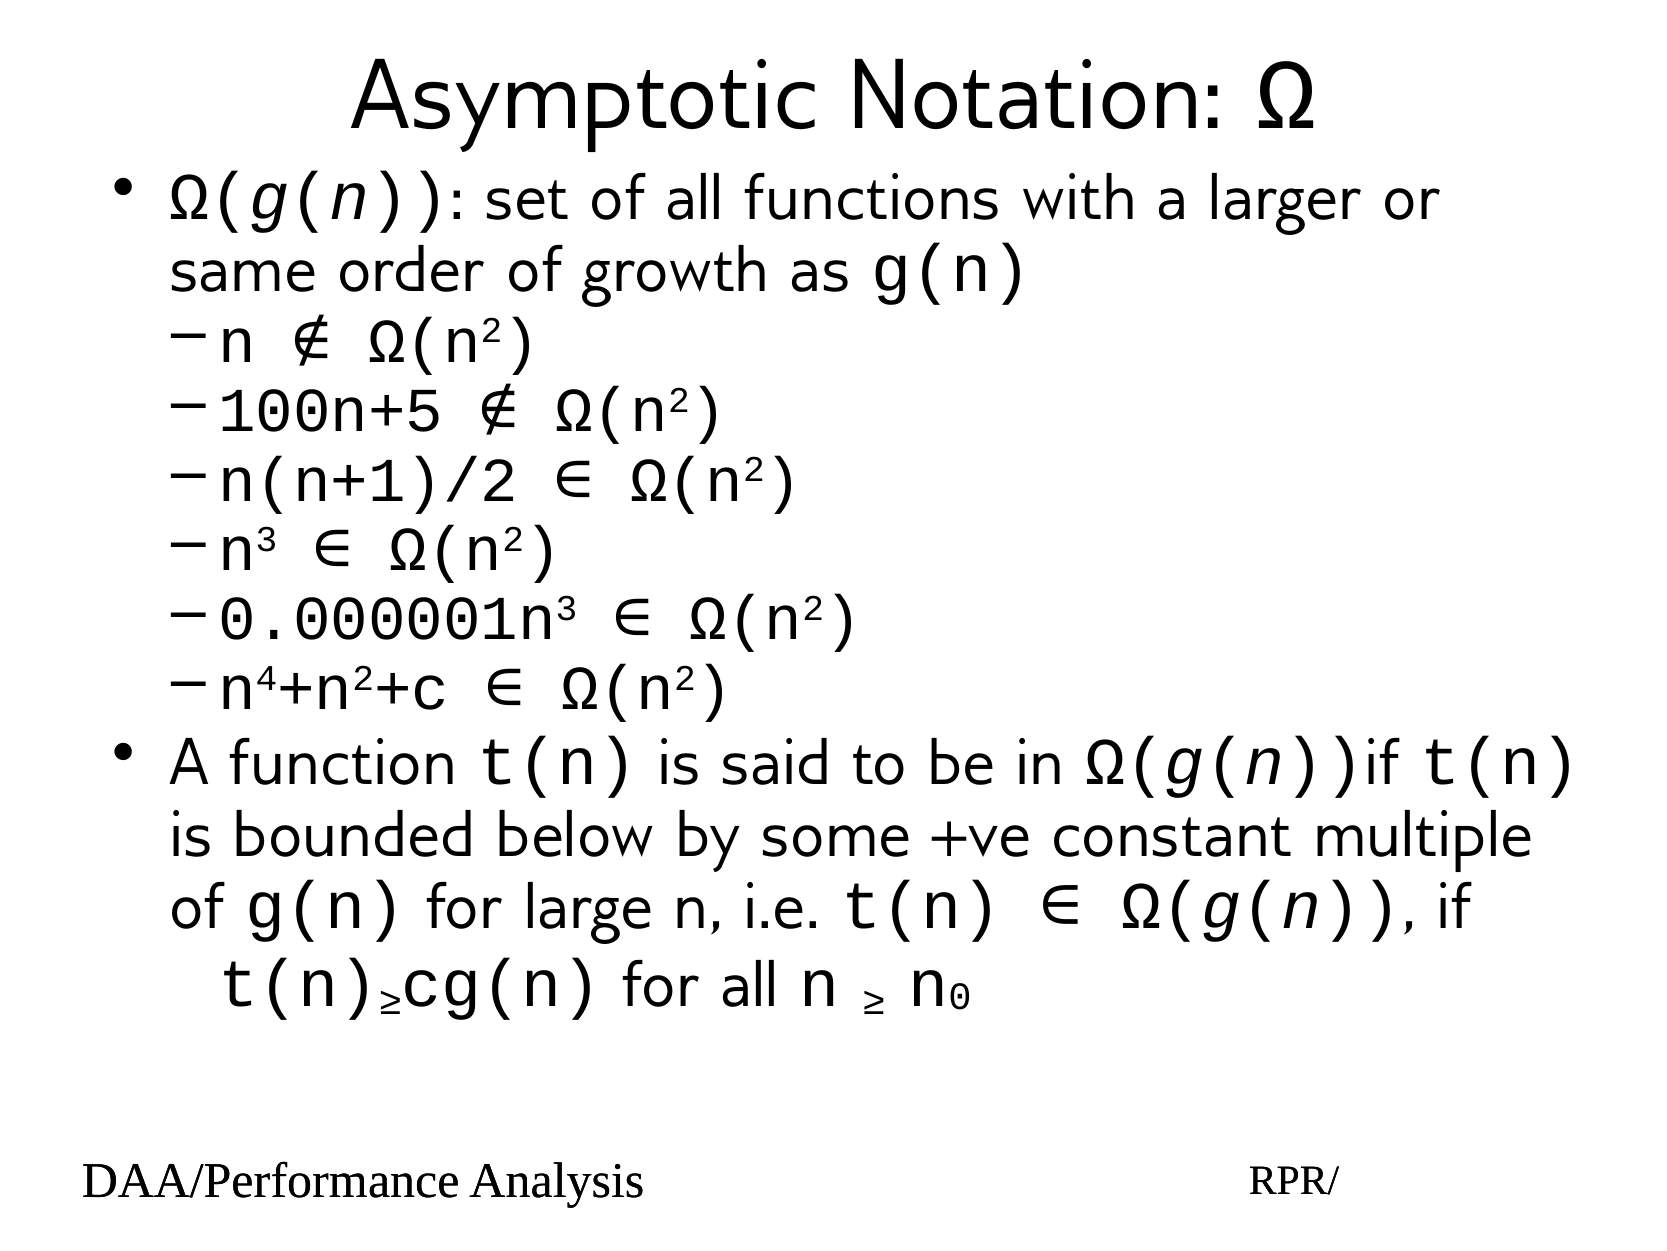

# Asymptotic Notation: Ω
Ω(g(n)): set of all functions with a larger or same order of growth as g(n)
n ∉ Ω(n2)
100n+5 ∉ Ω(n2)
n(n+1)/2 ∈ Ω(n2)
n3 ∈ Ω(n2)
0.000001n3 ∈ Ω(n2)
n4+n2+c ∈ Ω(n2)
A function t(n) is said to be in Ω(g(n))if t(n) is bounded below by some +ve constant multiple of g(n) for large n, i.e. t(n) ∈ Ω(g(n)), if
t(n)≥cg(n) for all n ≥ n0
DAA/Performance Analysis
RPR/
8